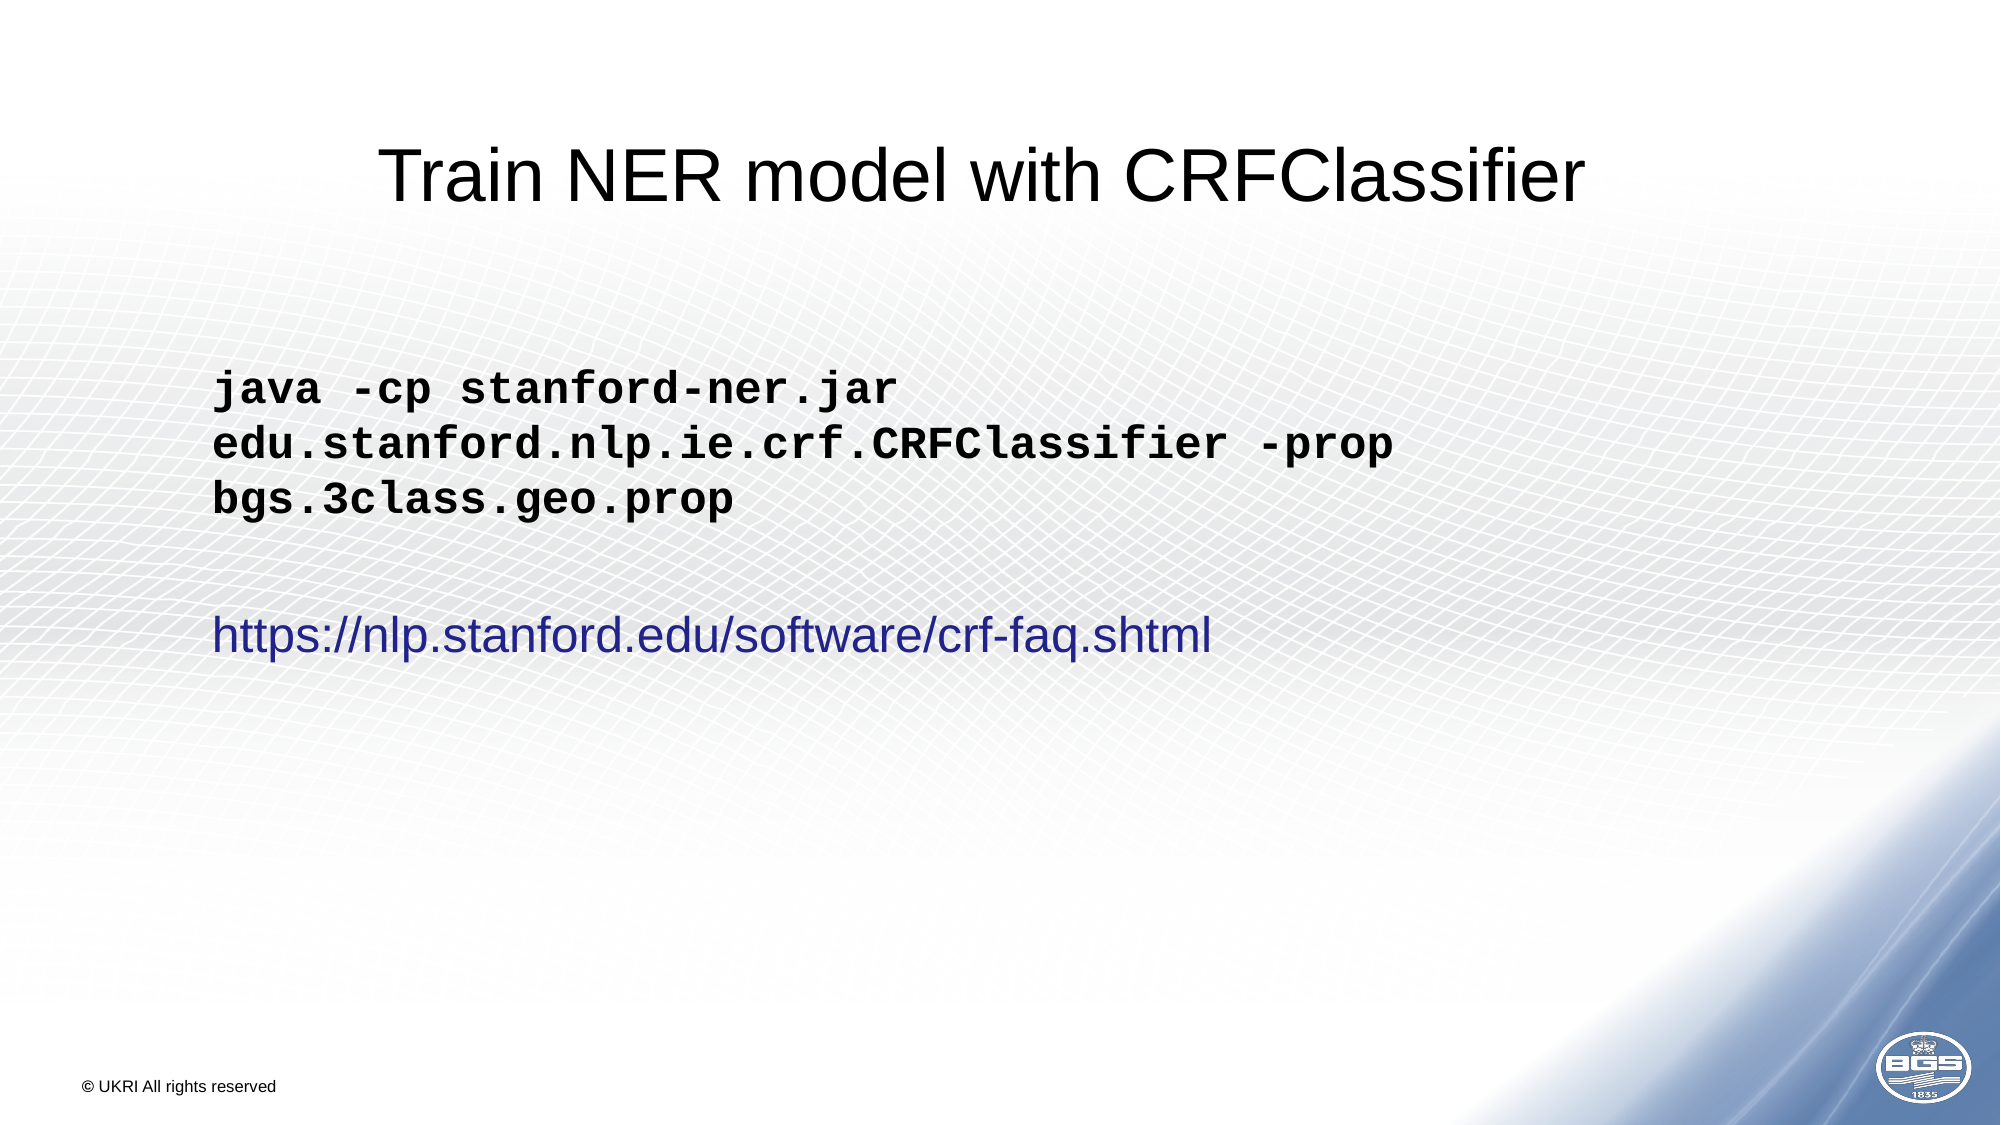

# Train NER model with CRFClassifier
java -cp stanford-ner.jar edu.stanford.nlp.ie.crf.CRFClassifier -prop bgs.3class.geo.prop

https://nlp.stanford.edu/software/crf-faq.shtml